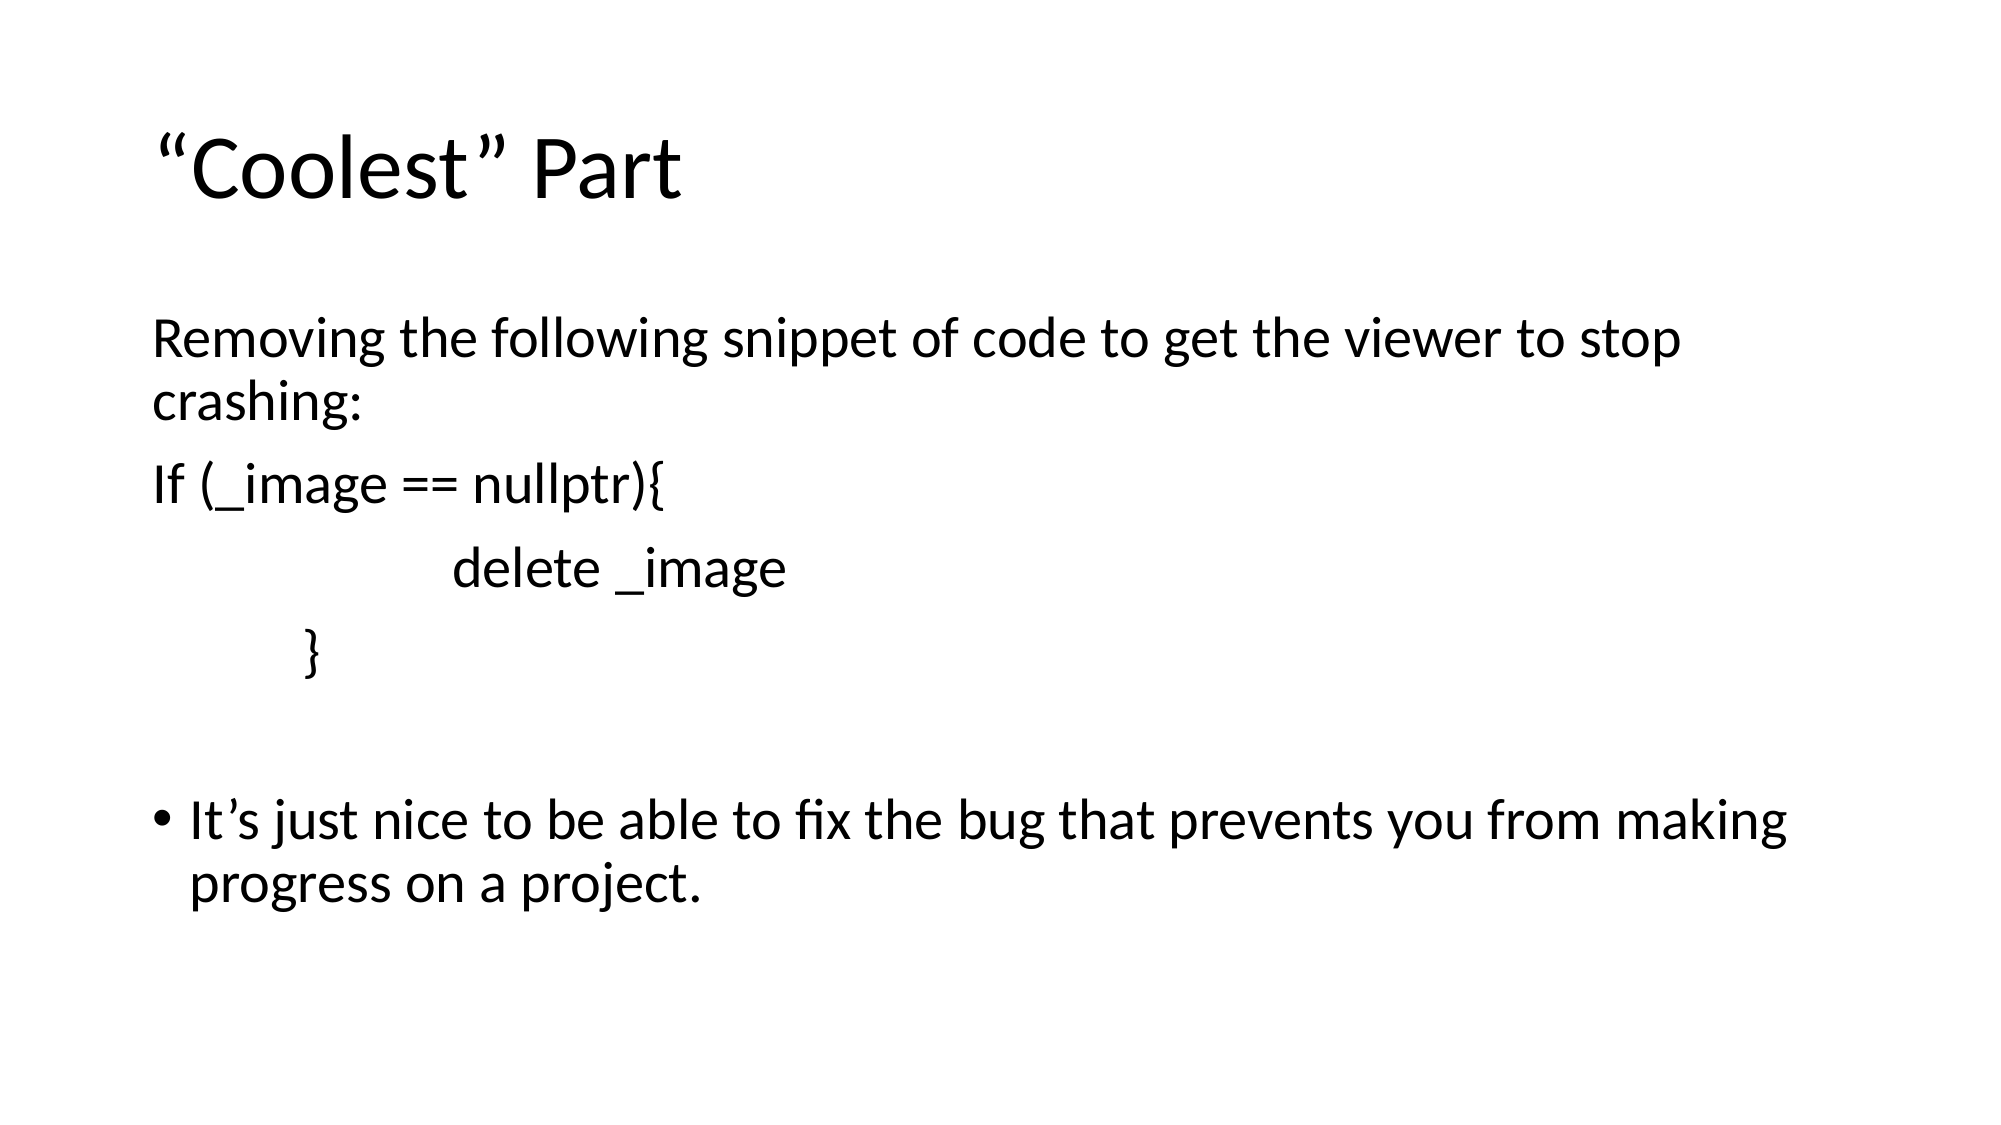

# “Coolest” Part
Removing the following snippet of code to get the viewer to stop crashing:
If (_image == nullptr){
		delete _image
	}

It’s just nice to be able to fix the bug that prevents you from making progress on a project.